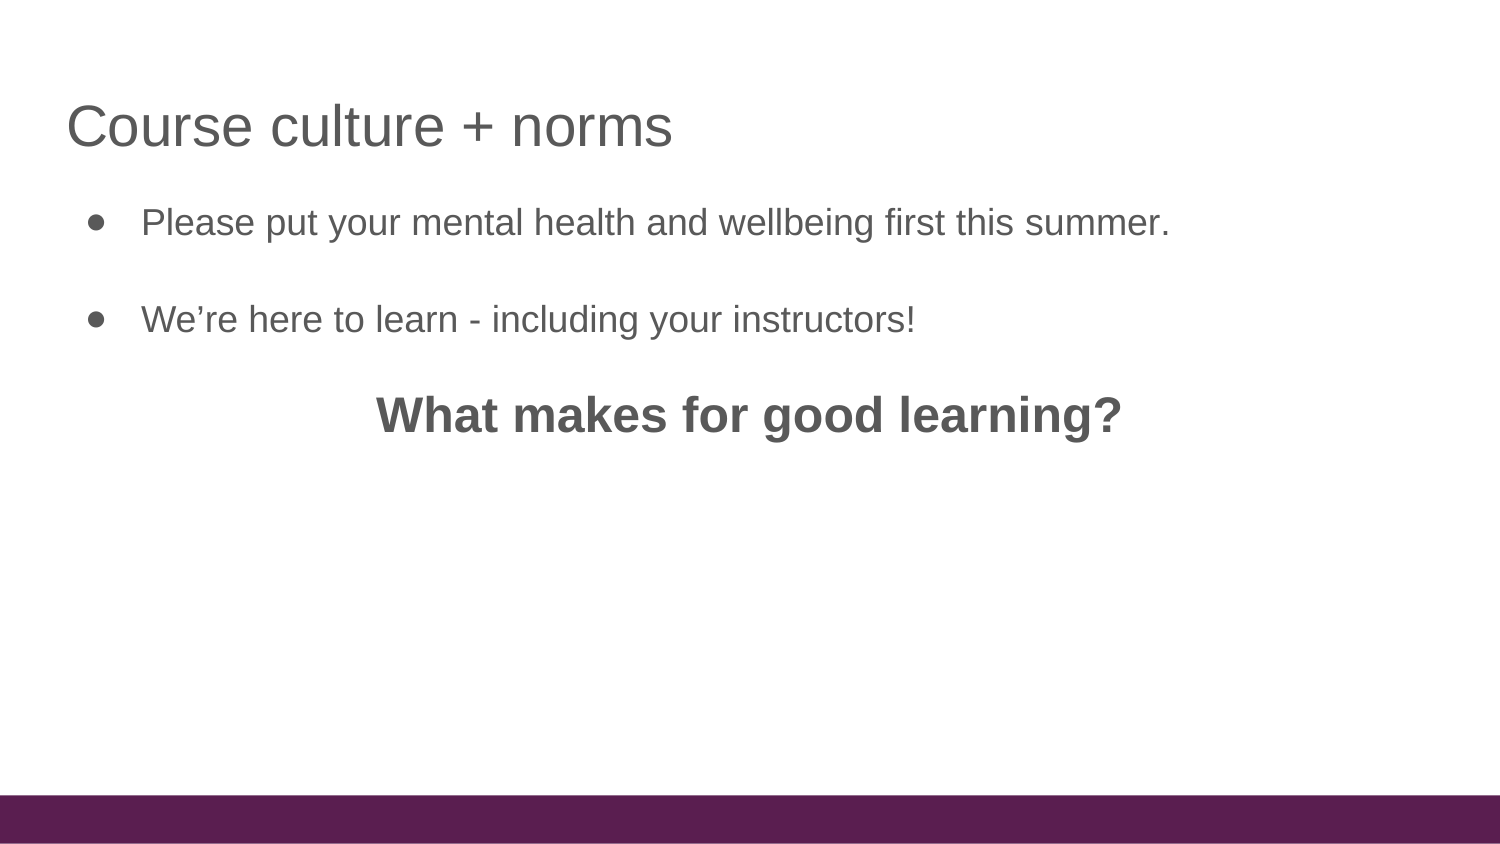

# Course culture + norms

Please put your mental health and wellbeing first this summer.
We’re here to learn - including your instructors!
What makes for good learning?